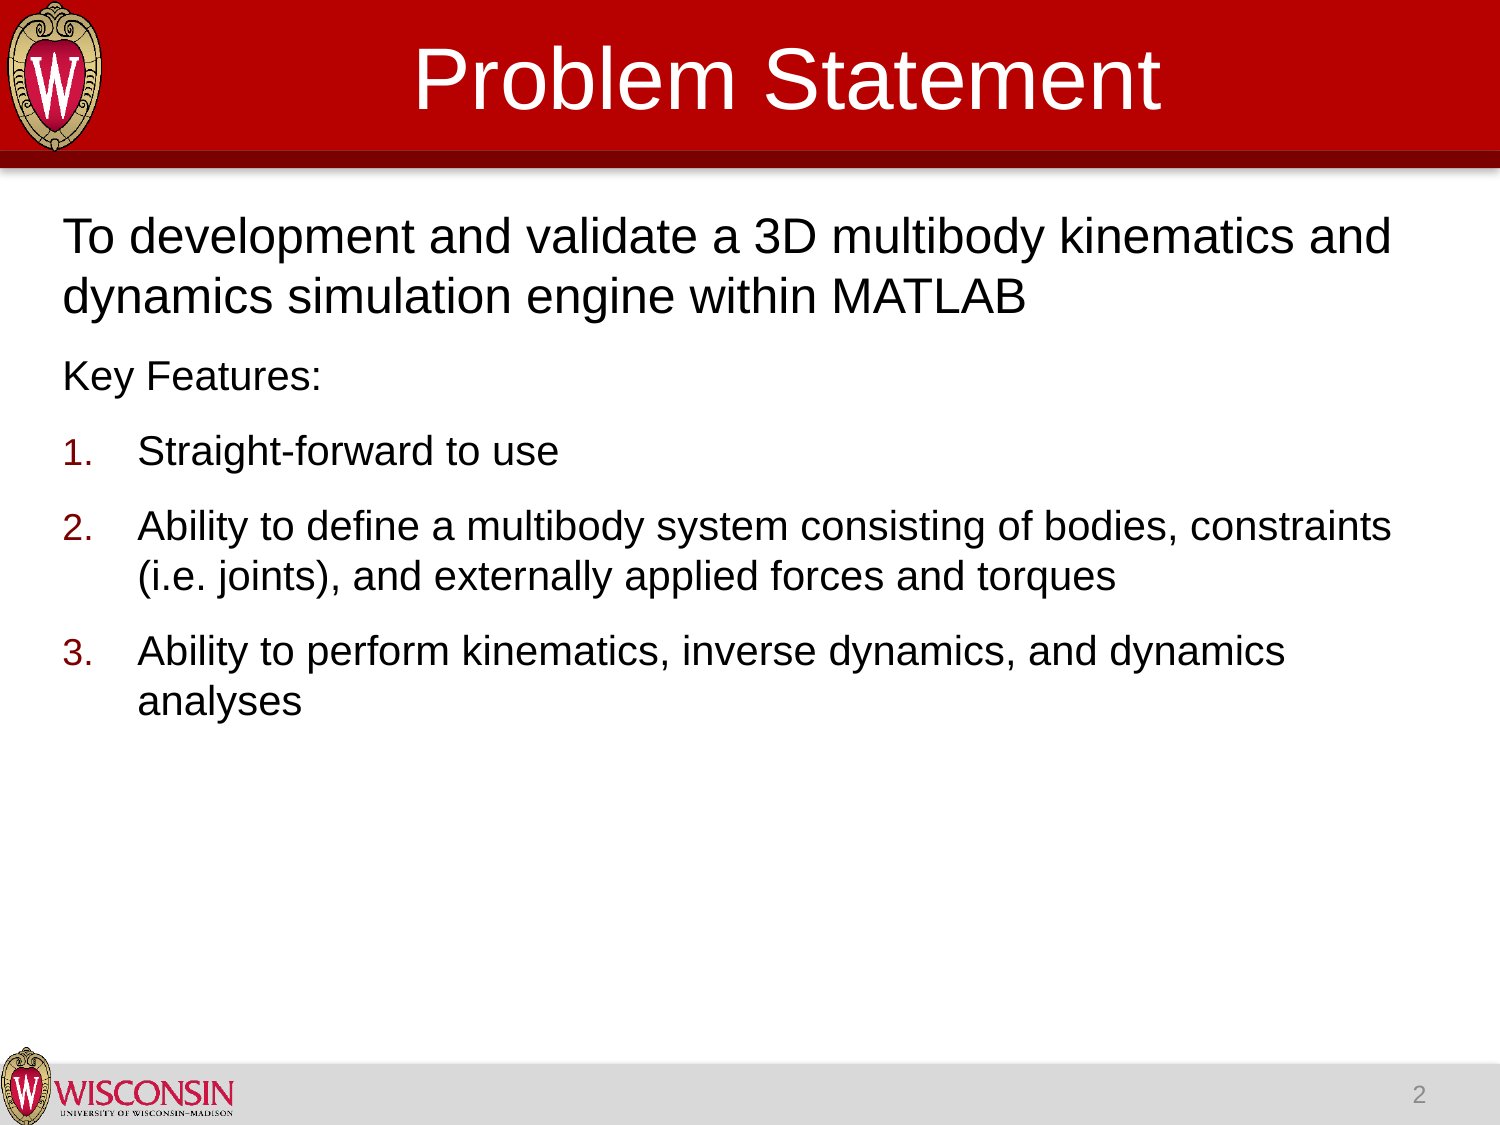

# Problem Statement
To development and validate a 3D multibody kinematics and dynamics simulation engine within MATLAB
Key Features:
Straight-forward to use
Ability to define a multibody system consisting of bodies, constraints (i.e. joints), and externally applied forces and torques
Ability to perform kinematics, inverse dynamics, and dynamics analyses
2